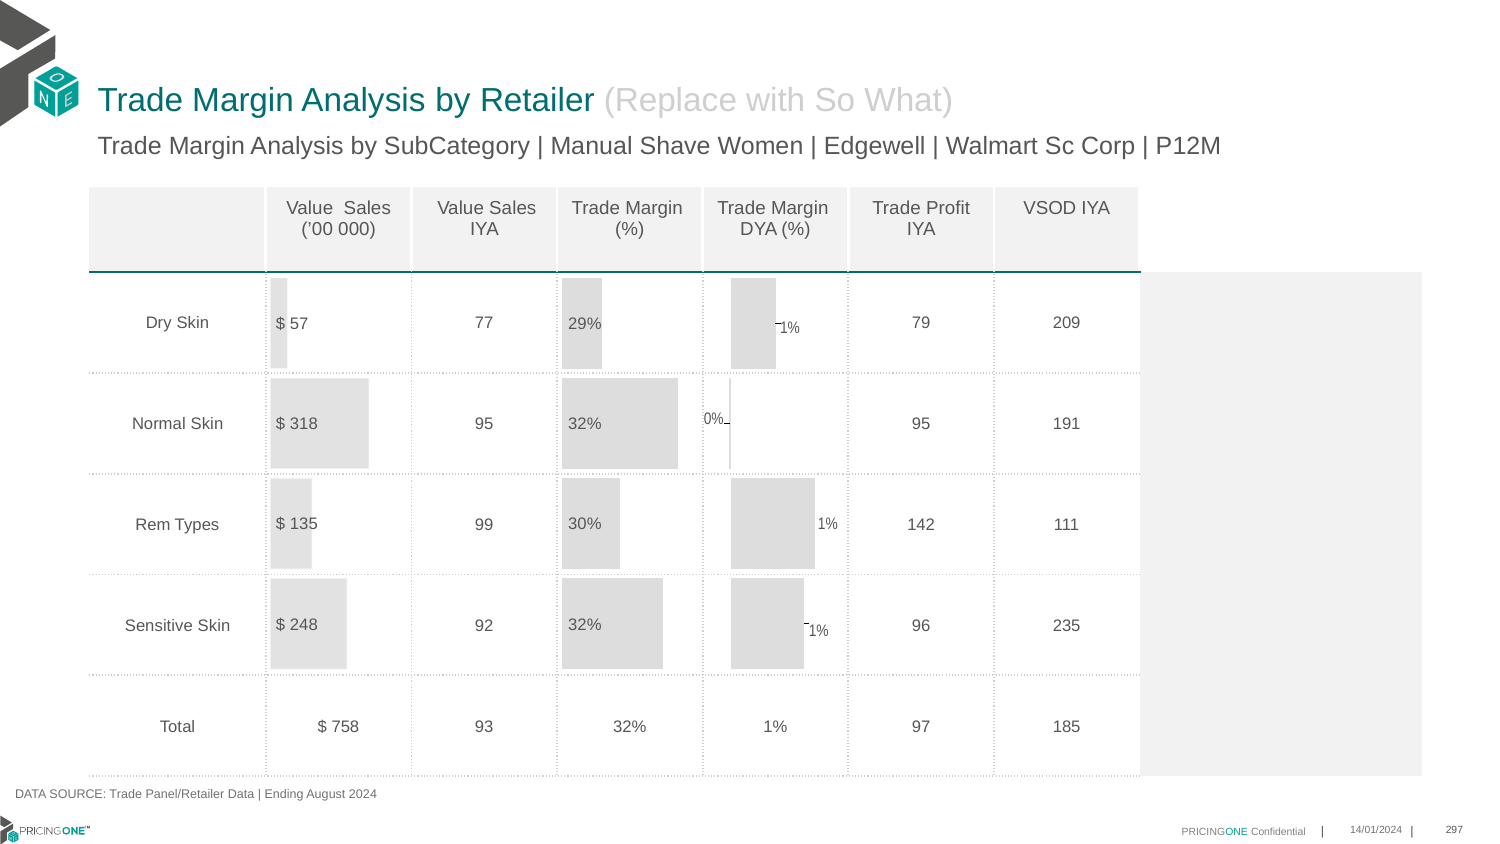

# Trade Margin Analysis by Retailer (Replace with So What)
Trade Margin Analysis by SubCategory | Manual Shave Women | Edgewell | Walmart Sc Corp | P12M
|  | Value Sales (’00 000) | Value Sales IYA | Trade Margin (%) | Trade Margin DYA (%) | Trade Profit IYA | VSOD IYA |  |
| --- | --- | --- | --- | --- | --- | --- | --- |
| Dry Skin |  | 77 |  |  | 79 | 209 |  |
| Normal Skin |  | 95 |  |  | 95 | 191 |  |
| Rem Types |  | 99 |  |  | 142 | 111 |  |
| Sensitive Skin |  | 92 |  |  | 96 | 235 |  |
| Total | $ 758 | 93 | 32% | 1% | 97 | 185 |  |

### Chart

| Category | Trade Margin DYA |
|---|---|
| Dry Skin | 0.006859882594806965 |
| Normal Skin | -0.0002125764429402599 |
| Rem Types | 0.012768078061694277 |
| Sensitive Skin | 0.011169129045805415 |
|  | None |

### Chart

| Category | Trade Margin % |
|---|---|
| Dry Skin | 0.2948733367996675 |
| Normal Skin | 0.32291356526341924 |
| Rem Types | 0.30142486804753144 |
| Sensitive Skin | 0.31754669605910146 |
|  | None |

### Chart

| Category | Value Sales |
|---|---|
| Dry Skin | 57.0 |
| Normal Skin | 318.0 |
| Rem Types | 135.0 |
| Sensitive Skin | 248.0 |
|  | None |
DATA SOURCE: Trade Panel/Retailer Data | Ending August 2024

14/01/2024
297